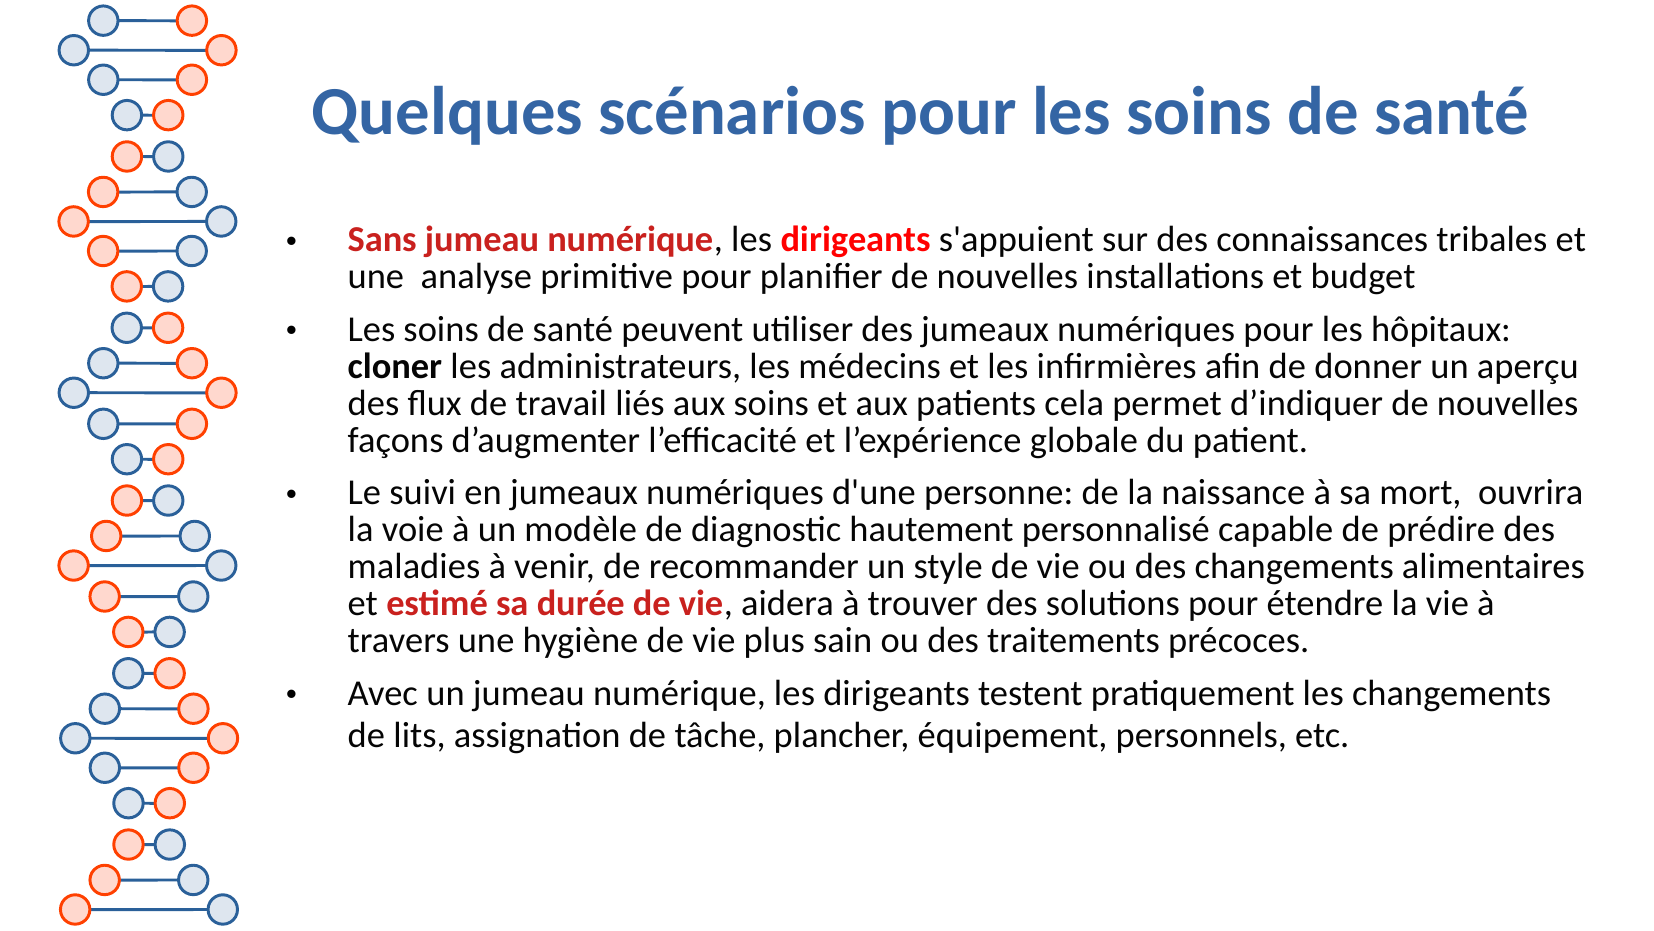

Quelques scénarios pour les soins de santé
Sans jumeau numérique, les dirigeants s'appuient sur des connaissances tribales et une  analyse primitive pour planifier de nouvelles installations et budget
Les soins de santé peuvent utiliser des jumeaux numériques pour les hôpitaux: cloner les administrateurs, les médecins et les infirmières afin de donner un aperçu des flux de travail liés aux soins et aux patients cela permet d’indiquer de nouvelles façons d’augmenter l’efficacité et l’expérience globale du patient.
Le suivi en jumeaux numériques d'une personne: de la naissance à sa mort,  ouvrira la voie à un modèle de diagnostic hautement personnalisé capable de prédire des maladies à venir, de recommander un style de vie ou des changements alimentaires et estimé sa durée de vie, aidera à trouver des solutions pour étendre la vie à travers une hygiène de vie plus sain ou des traitements précoces.
Avec un jumeau numérique, les dirigeants testent pratiquement les changements de lits, assignation de tâche, plancher, équipement, personnels, etc.